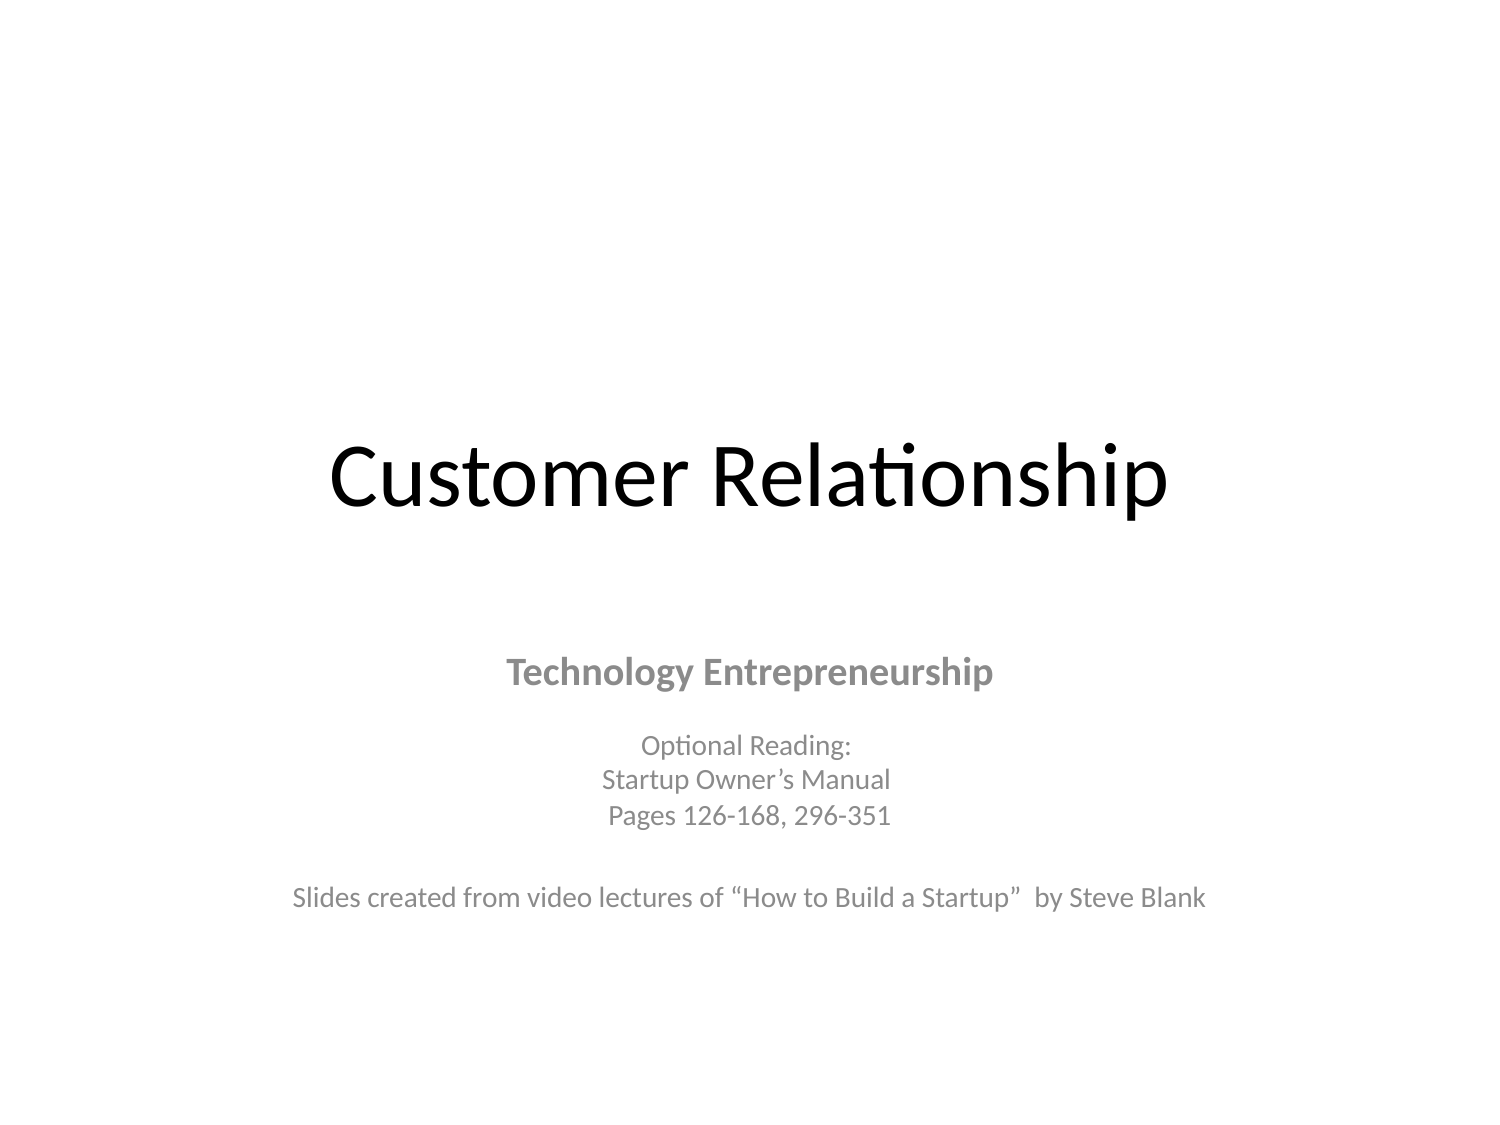

# Customer Relationship
Technology Entrepreneurship
Optional Reading:
Startup Owner’s Manual
Pages 126-168, 296-351

Slides created from video lectures of “How to Build a Startup”  by Steve Blank